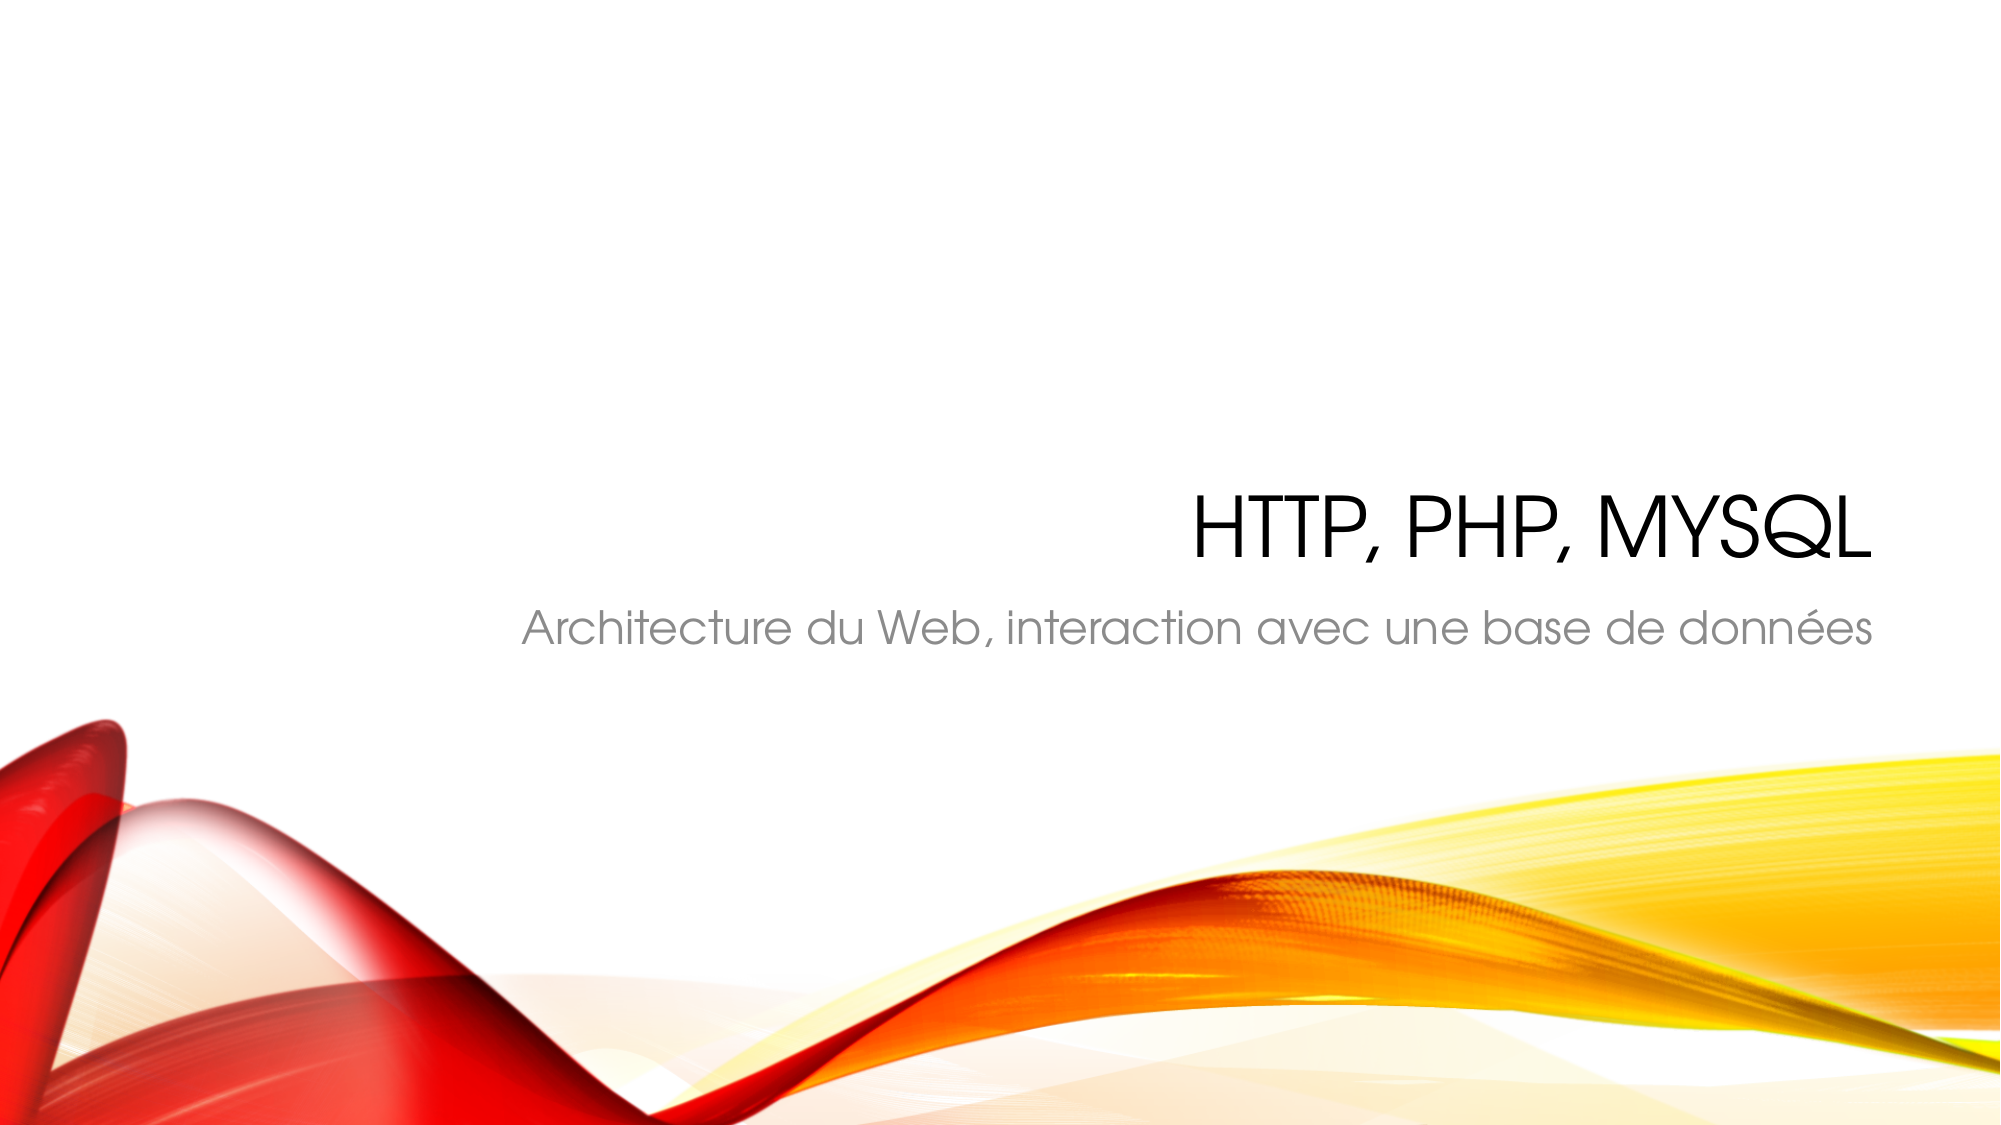

# HTTP, PHP, MYSQL
Architecture du Web, interaction avec une base de données